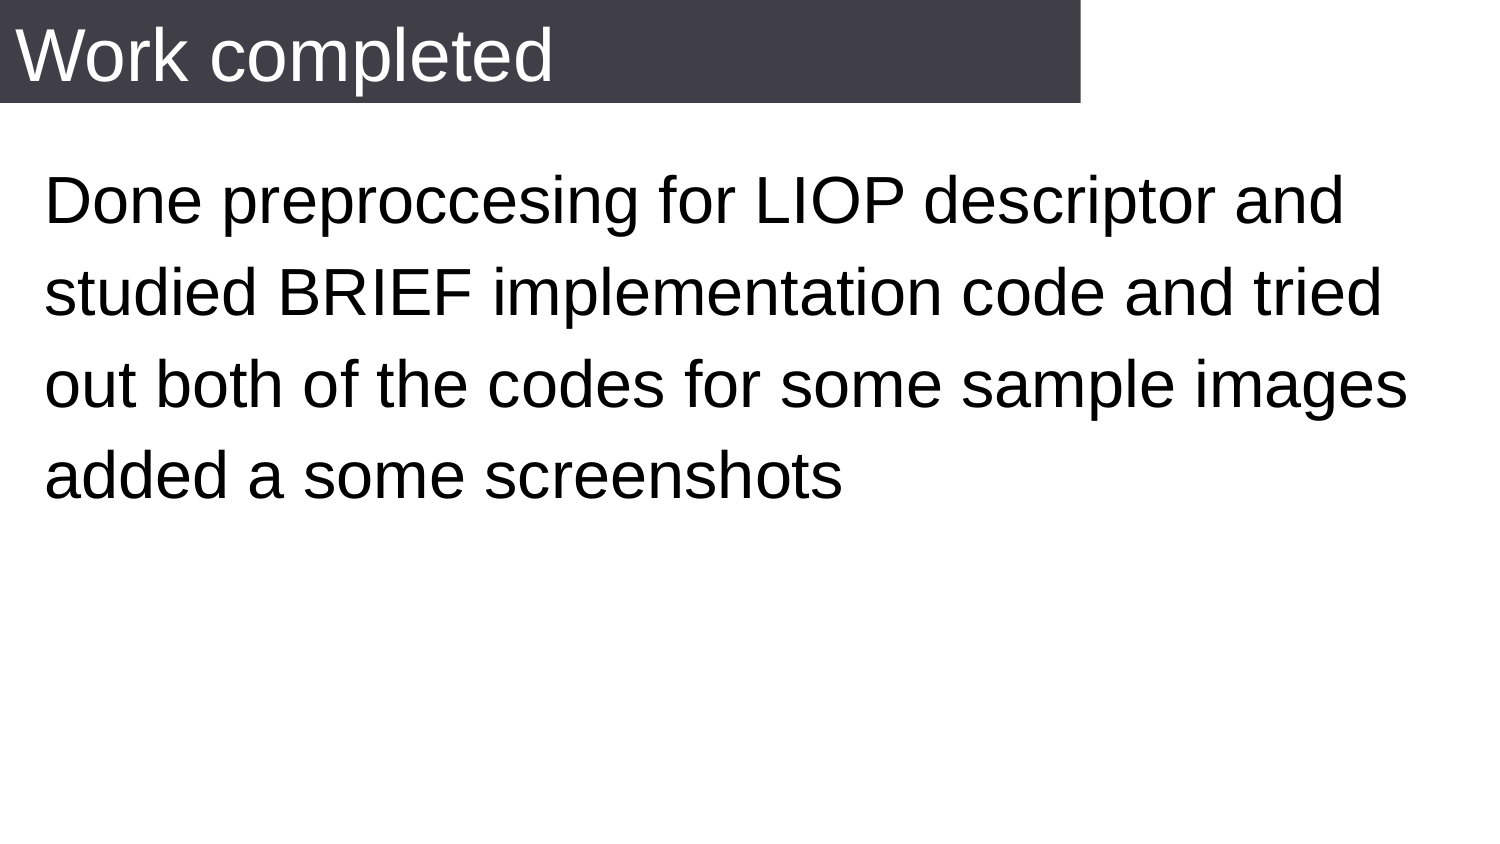

# Work completed
Done preproccesing for LIOP descriptor and studied BRIEF implementation code and tried out both of the codes for some sample images added a some screenshots